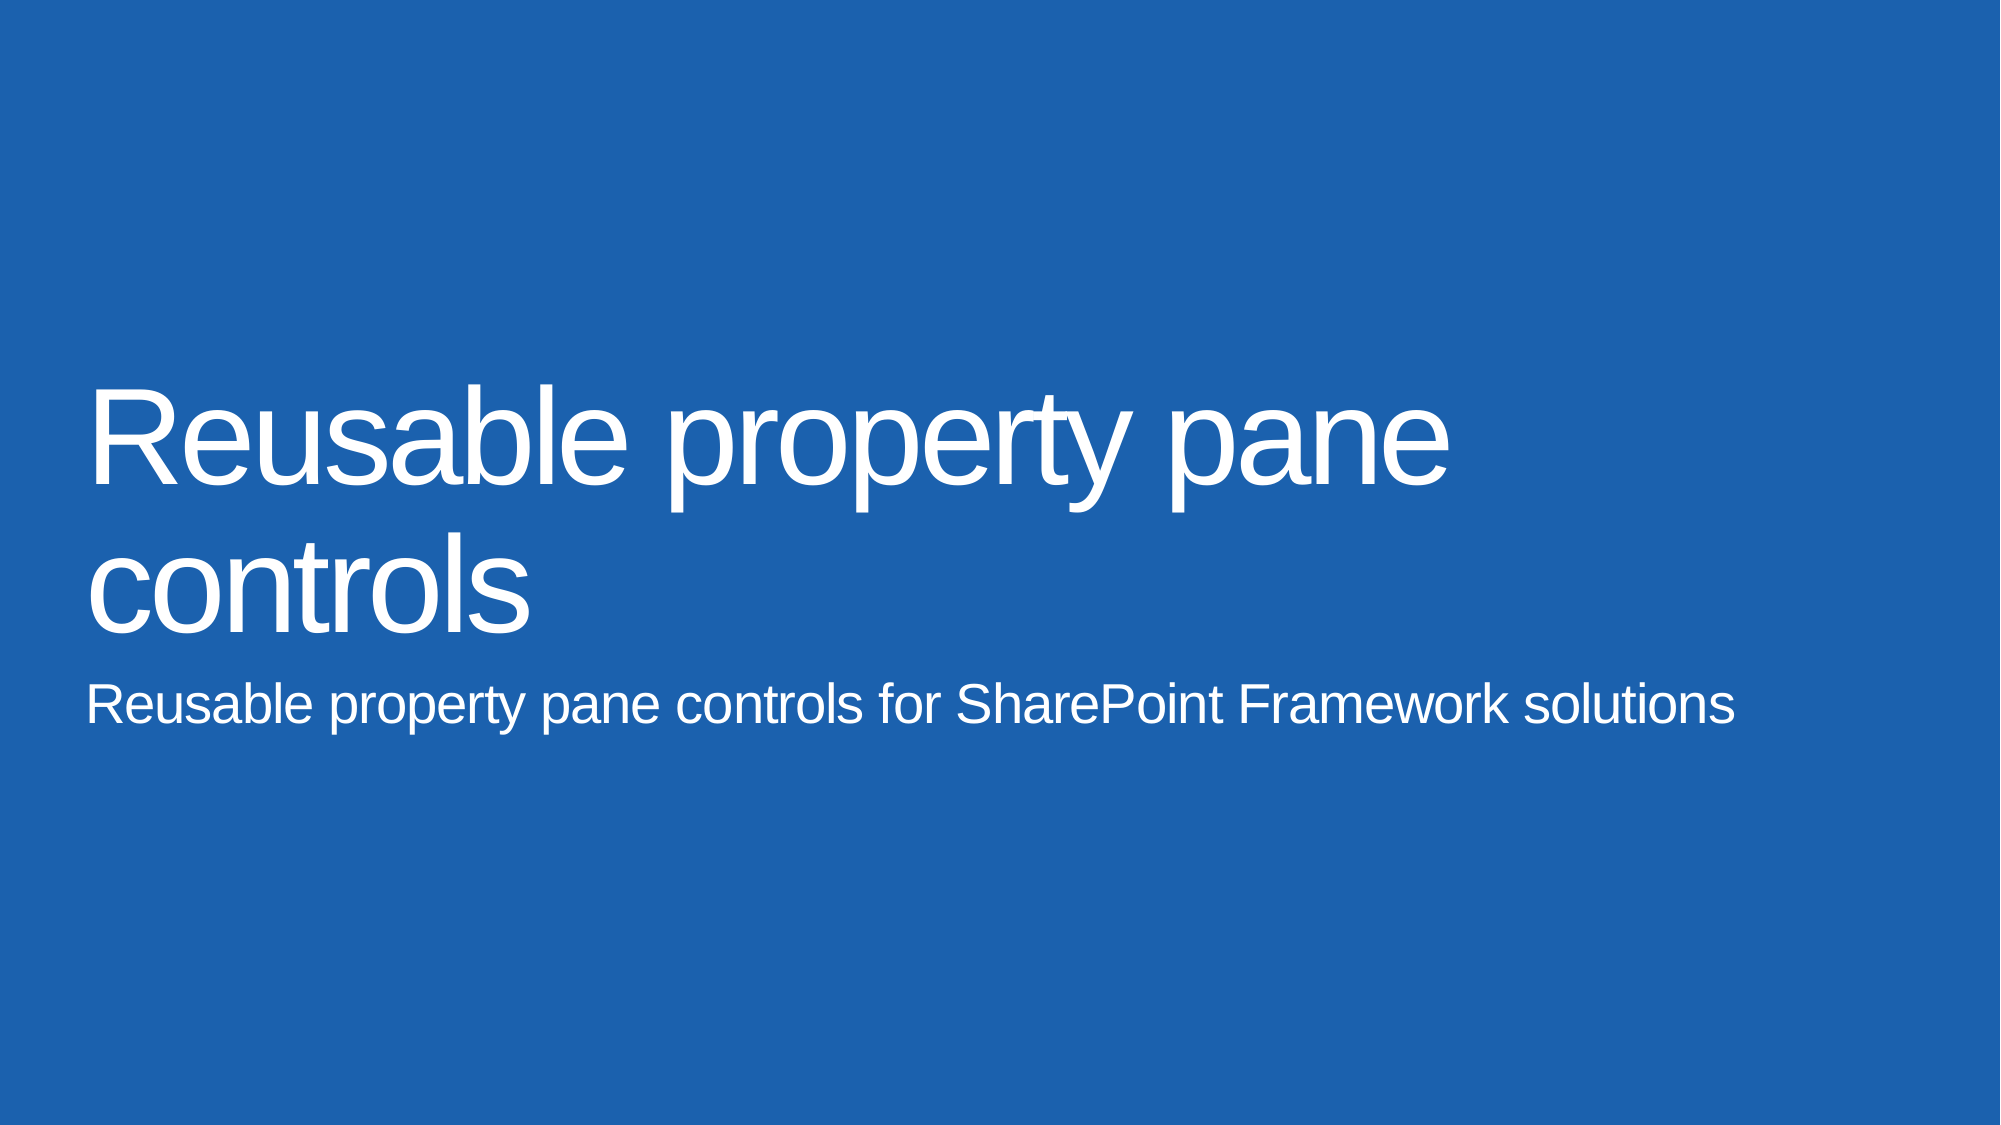

# Reusable property pane controls
Reusable property pane controls for SharePoint Framework solutions